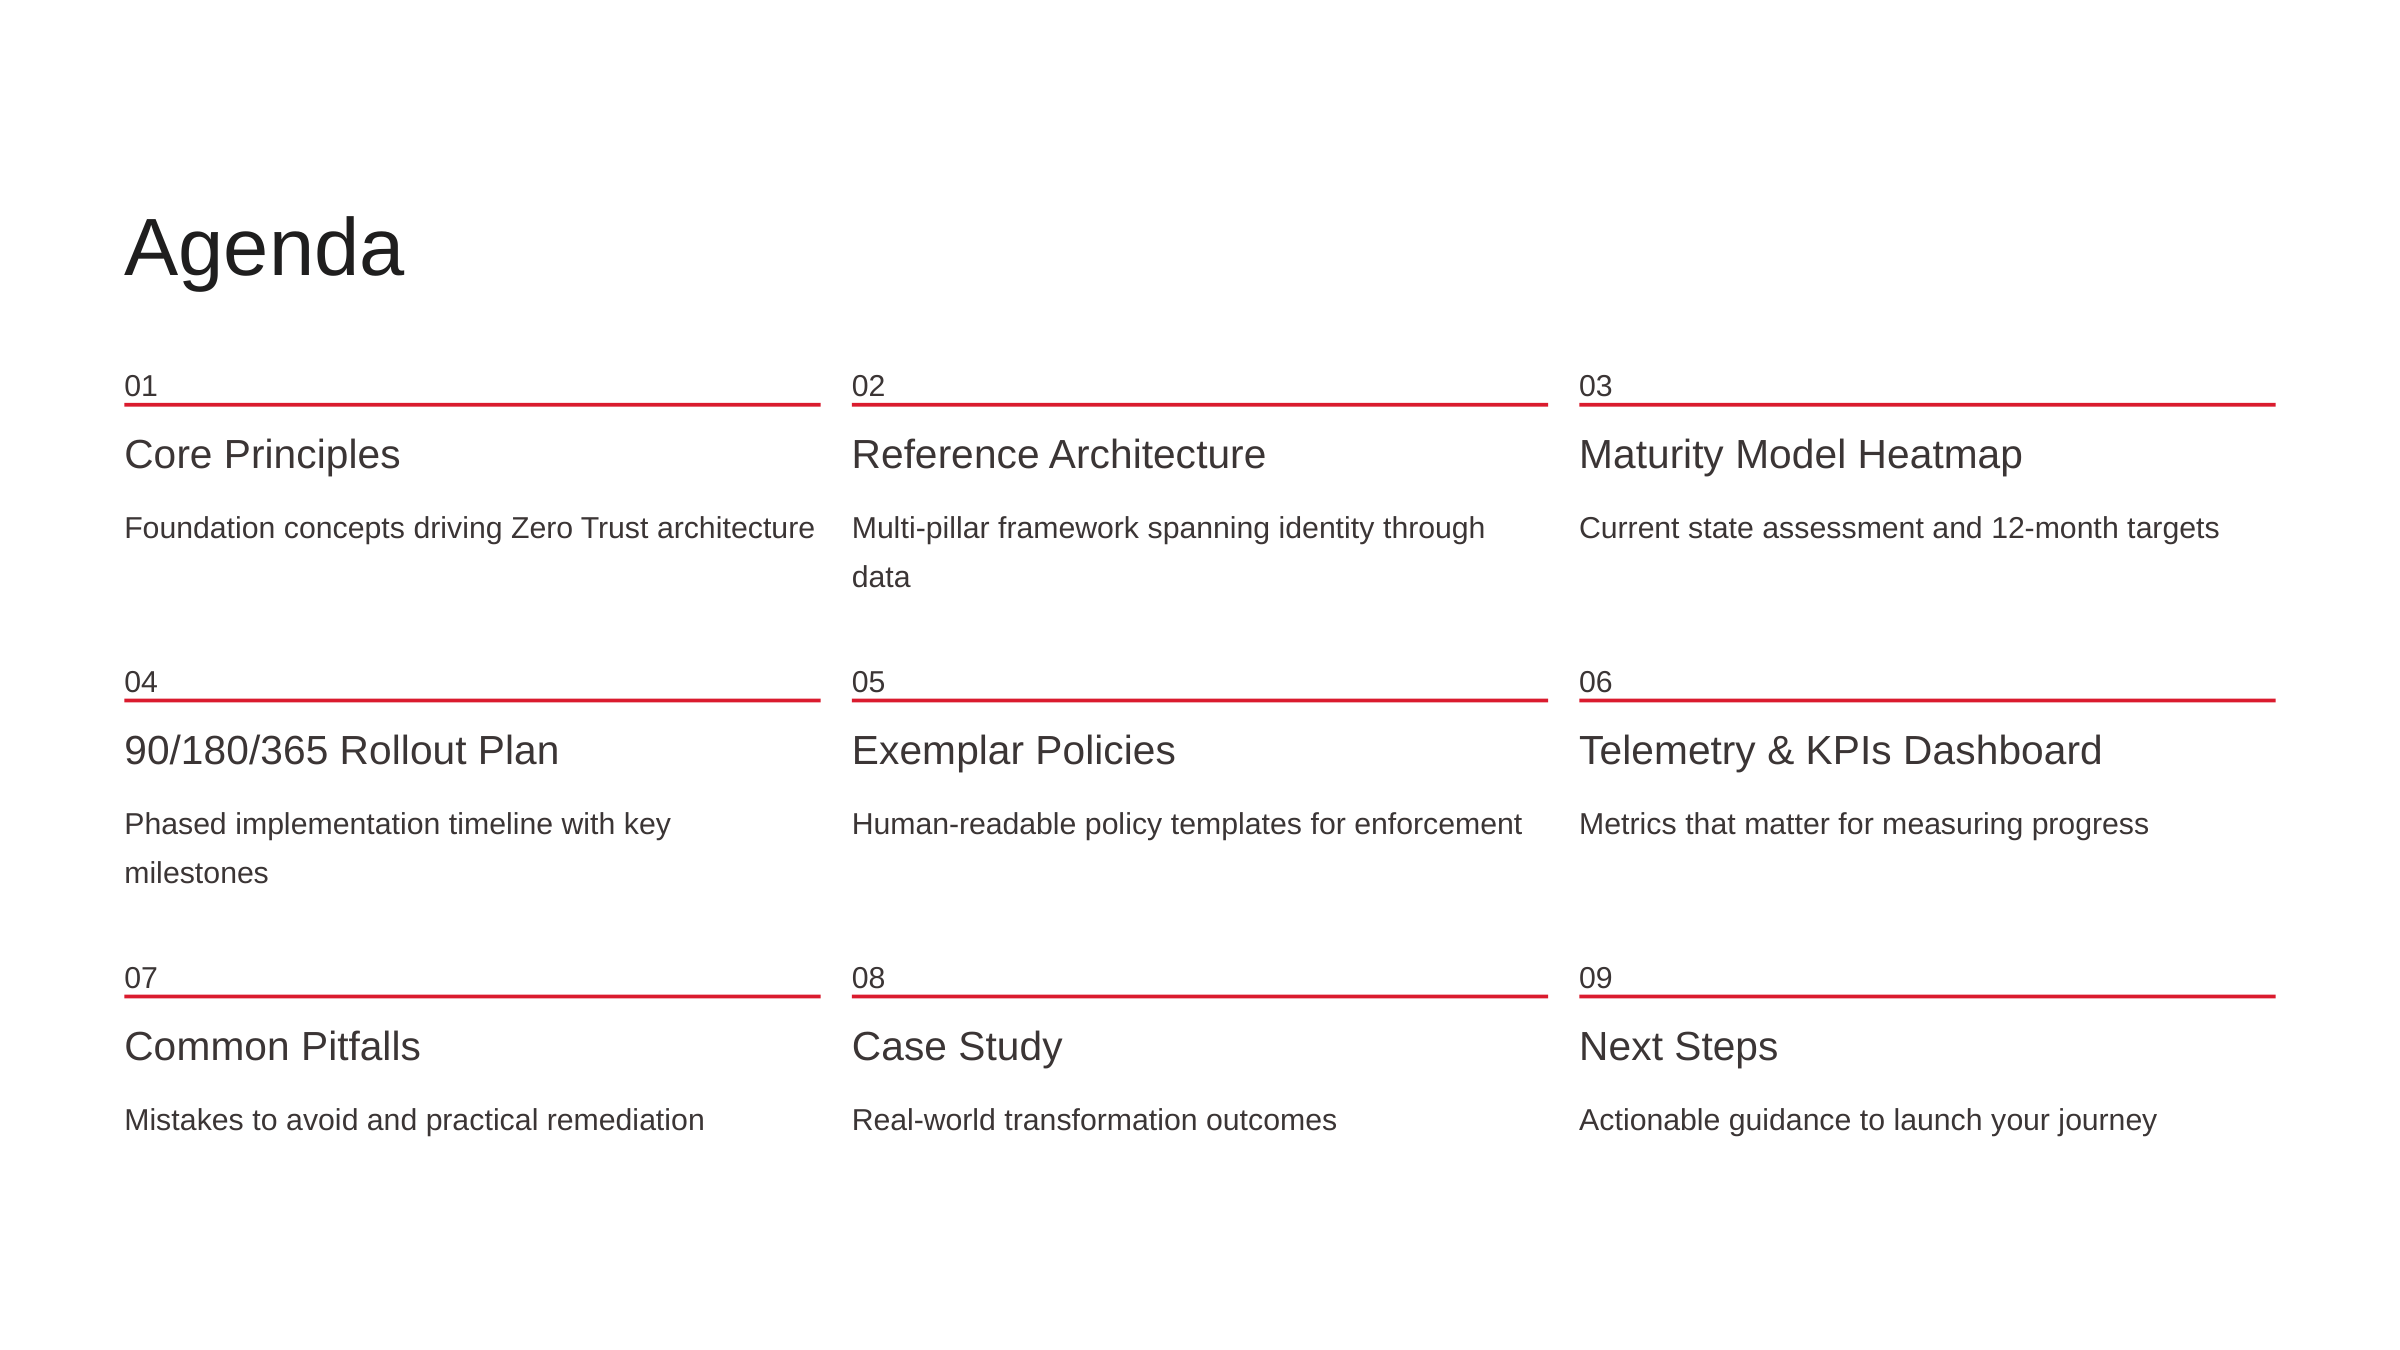

Agenda
01
02
03

Core Principles
Reference Architecture
Maturity Model Heatmap
Foundation concepts driving Zero Trust architecture
Multi-pillar framework spanning identity through data
Current state assessment and 12-month targets
04
05
06

90/180/365 Rollout Plan
Exemplar Policies
Telemetry & KPIs Dashboard
Phased implementation timeline with key milestones
Human-readable policy templates for enforcement
Metrics that matter for measuring progress
07
08
09

Common Pitfalls
Case Study
Next Steps
Mistakes to avoid and practical remediation
Real-world transformation outcomes
Actionable guidance to launch your journey